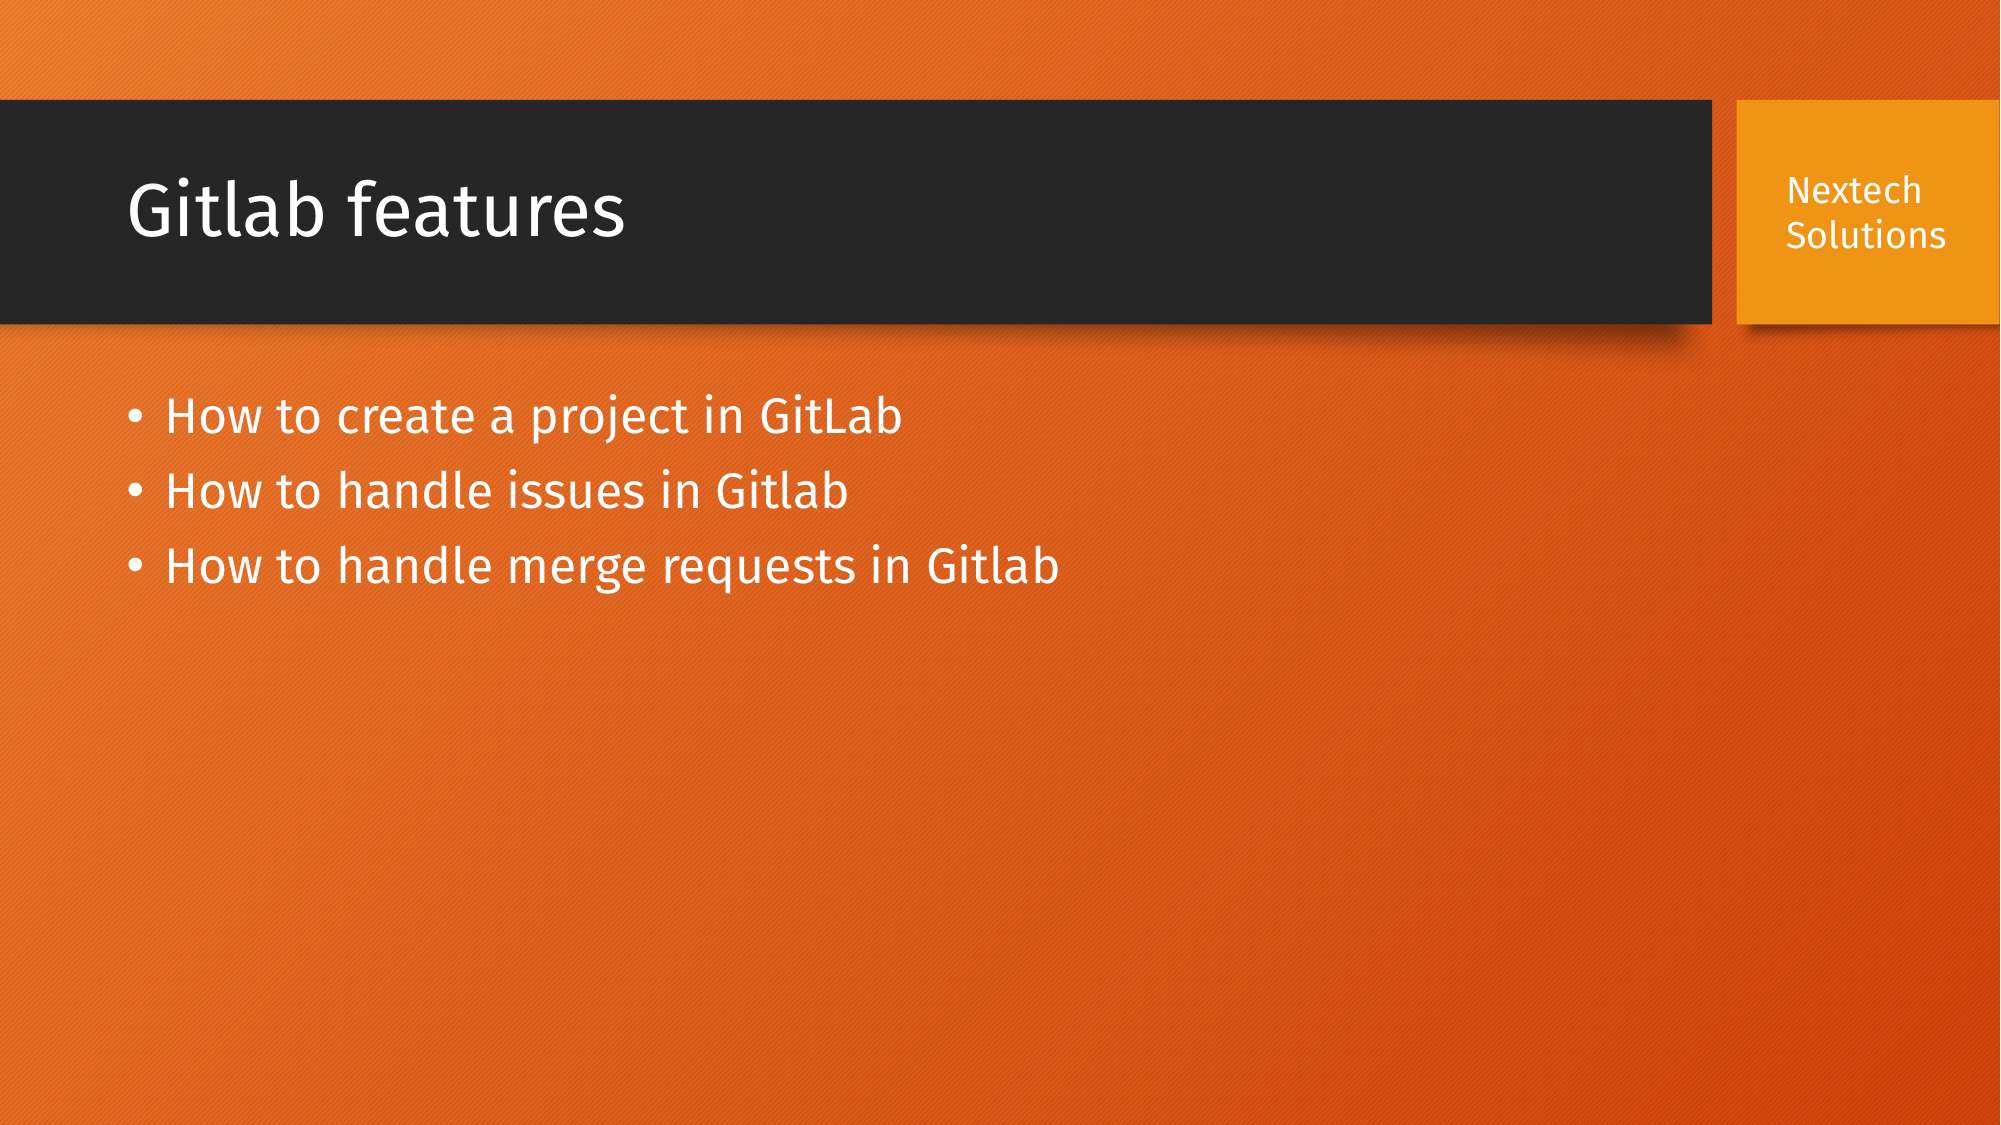

# Gitlab features
Nextech Solutions
How to create a project in GitLab
How to handle issues in Gitlab
How to handle merge requests in Gitlab